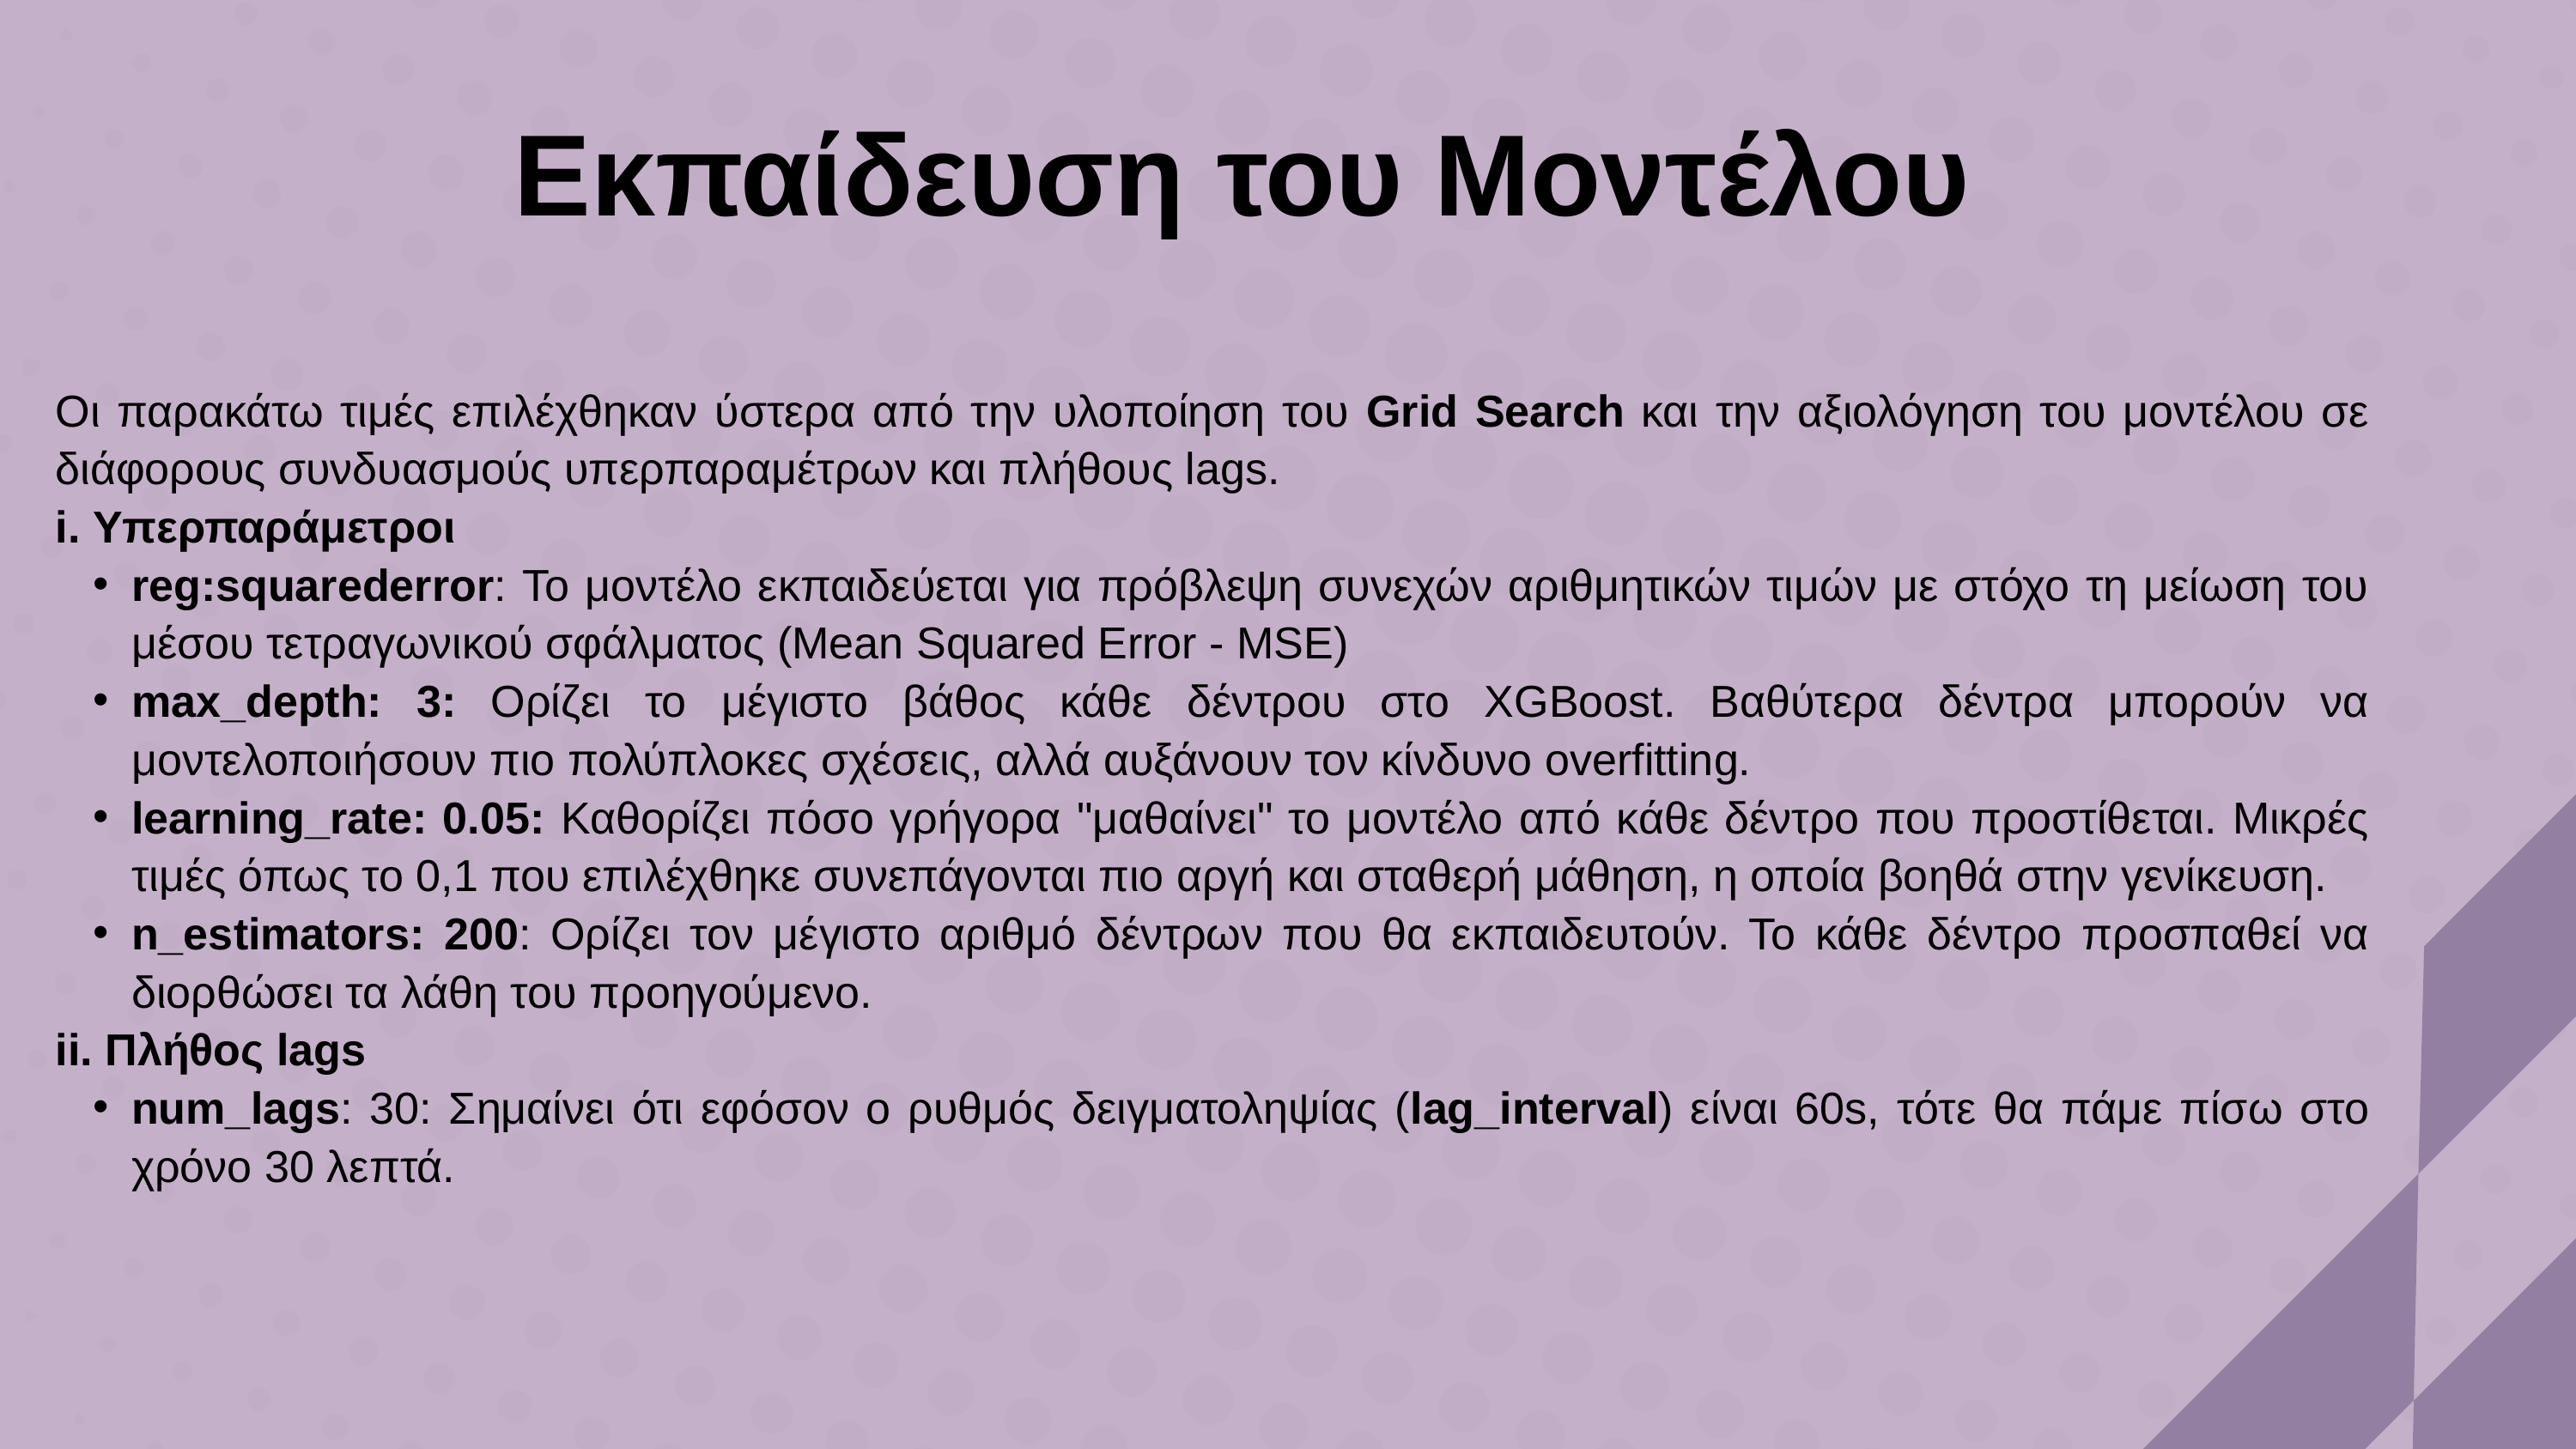

Εκπαίδευση του Μοντέλου
Οι παρακάτω τιμές επιλέχθηκαν ύστερα από την υλοποίηση του Grid Search και την αξιολόγηση του μοντέλου σε διάφορους συνδυασμούς υπερπαραμέτρων και πλήθους lags.
i. Υπερπαράμετροι
reg:squarederror: Το μοντέλο εκπαιδεύεται για πρόβλεψη συνεχών αριθμητικών τιμών με στόχο τη μείωση του μέσου τετραγωνικού σφάλματος (Mean Squared Error - MSE)
max_depth: 3: Ορίζει το μέγιστο βάθος κάθε δέντρου στο XGBoost. Βαθύτερα δέντρα μπορούν να μοντελοποιήσουν πιο πολύπλοκες σχέσεις, αλλά αυξάνουν τον κίνδυνο overfitting.
learning_rate: 0.05: Καθορίζει πόσο γρήγορα "μαθαίνει" το μοντέλο από κάθε δέντρο που προστίθεται. Μικρές τιμές όπως το 0,1 που επιλέχθηκε συνεπάγονται πιο αργή και σταθερή μάθηση, η οποία βοηθά στην γενίκευση.
n_estimators: 200: Ορίζει τον μέγιστο αριθμό δέντρων που θα εκπαιδευτούν. Το κάθε δέντρο προσπαθεί να διορθώσει τα λάθη του προηγούμενο.
ii. Πλήθος lags
num_lags: 30: Σημαίνει ότι εφόσον ο ρυθμός δειγματοληψίας (lag_interval) είναι 60s, τότε θα πάμε πίσω στο χρόνο 30 λεπτά.